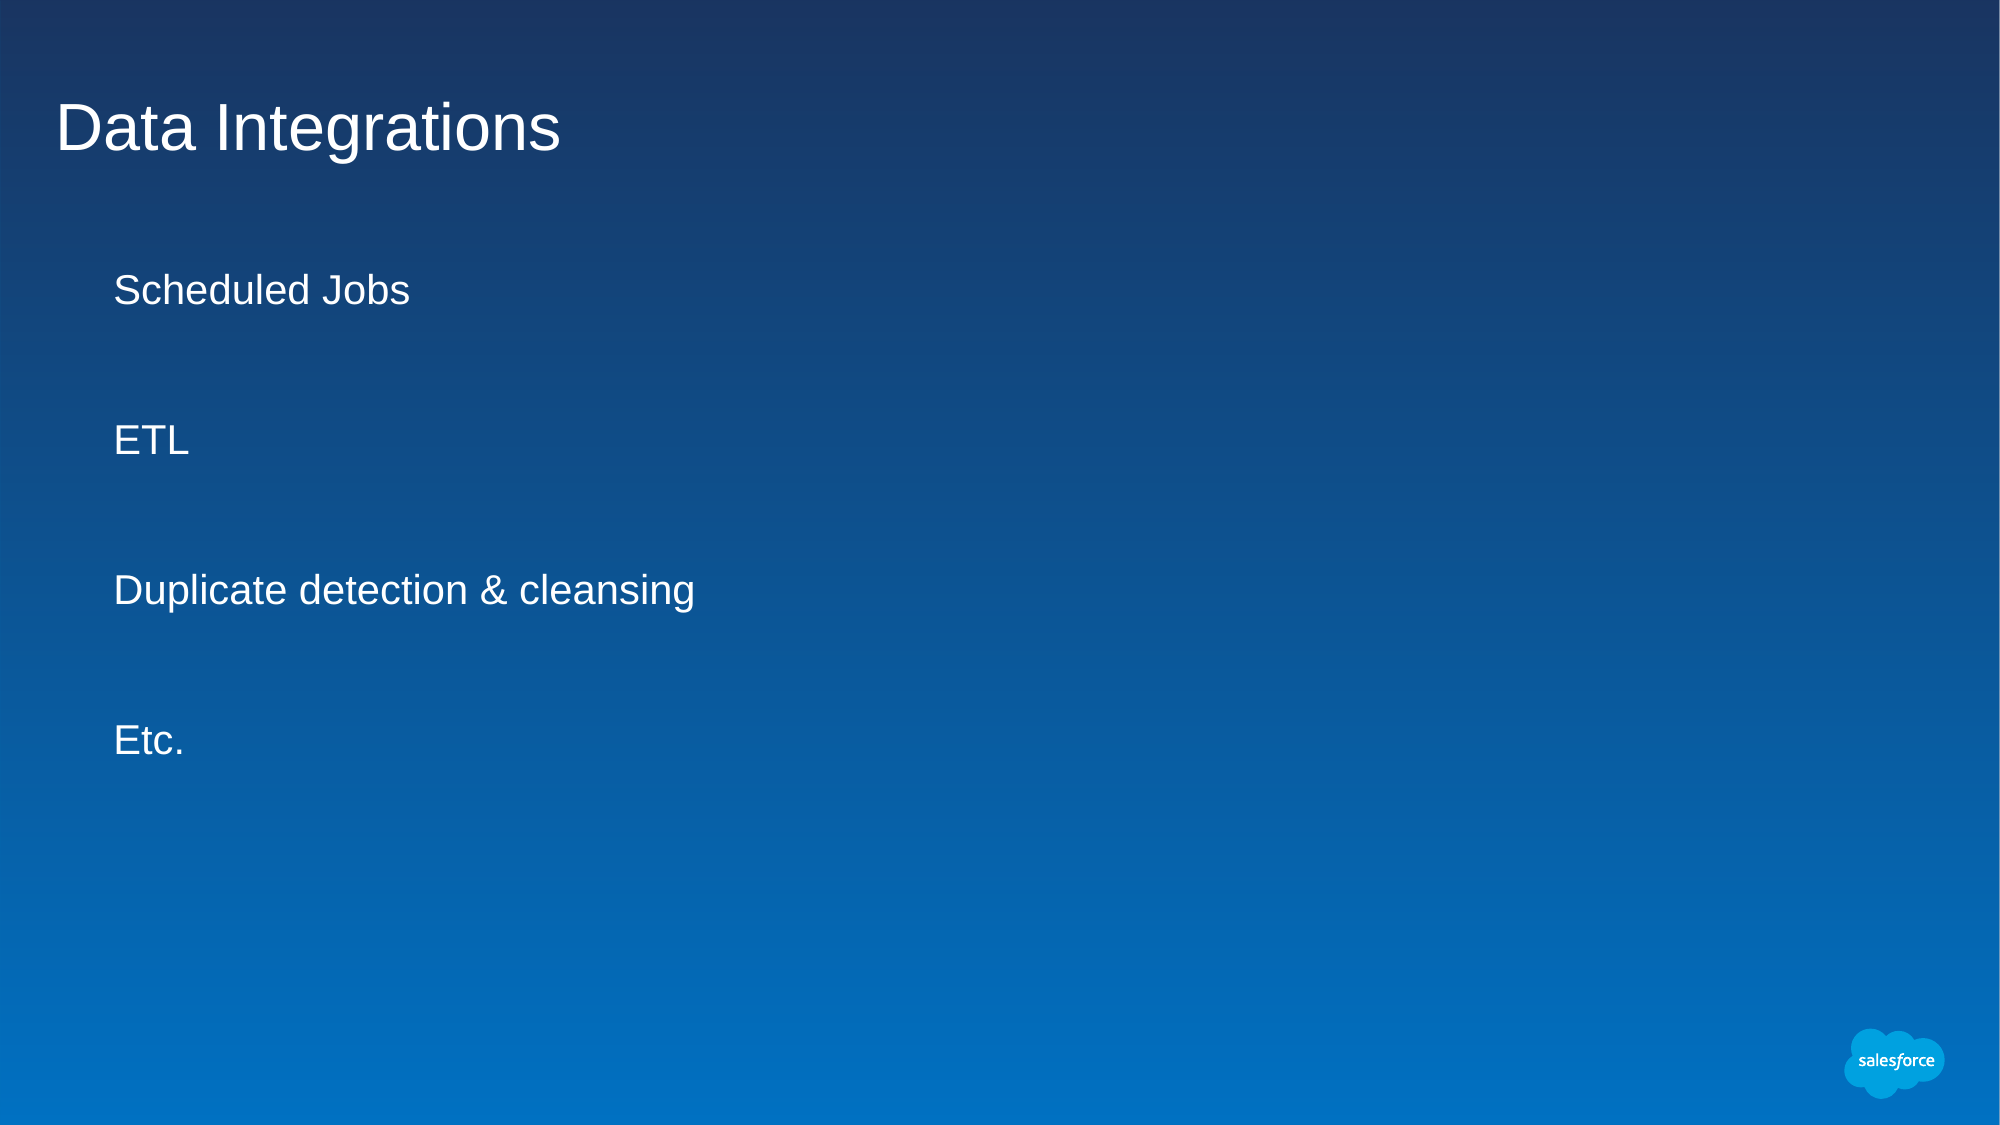

# Data Integrations
Scheduled Jobs

ETL

Duplicate detection & cleansing

Etc.